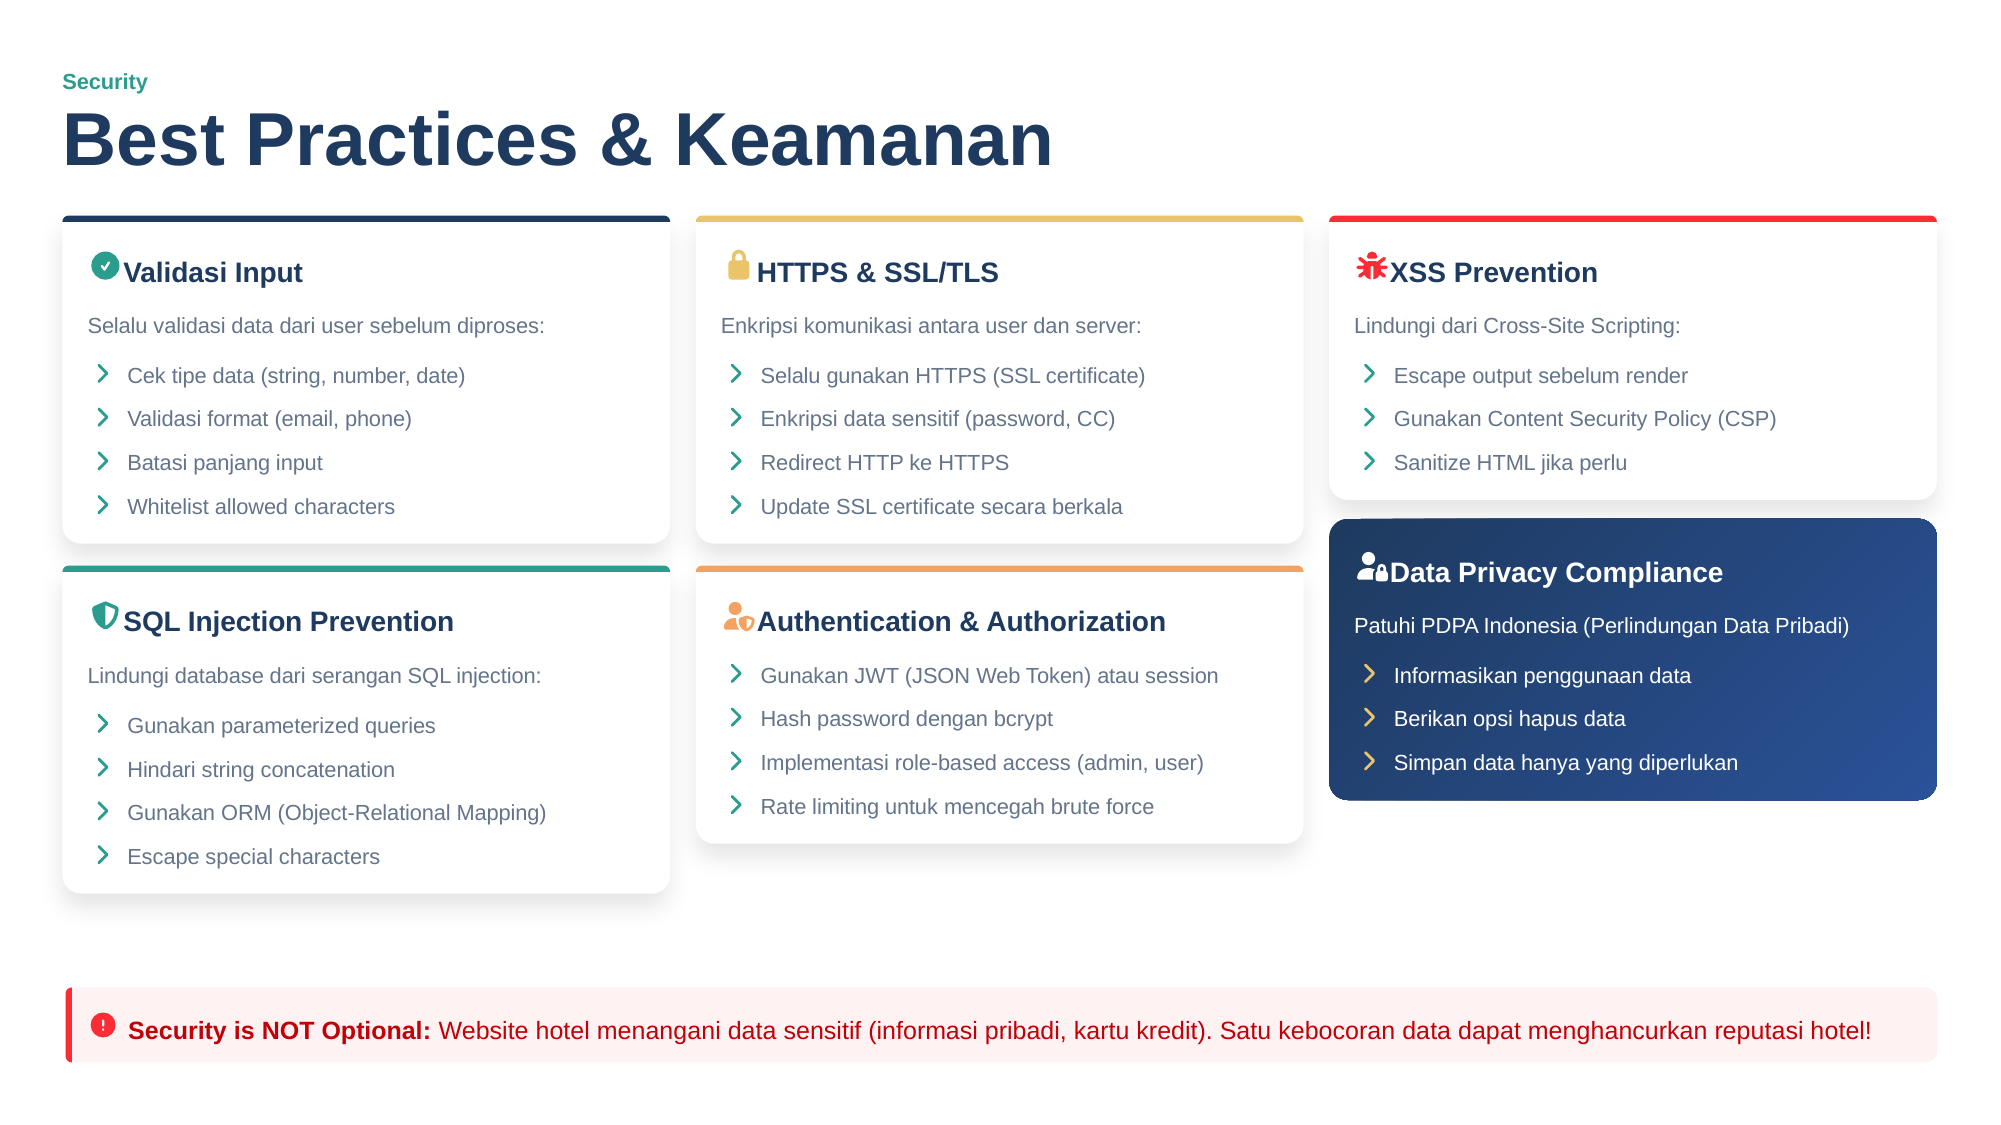

Security
Best Practices & Keamanan

Validasi Input
HTTPS & SSL/TLS
XSS Prevention

Selalu validasi data dari user sebelum diproses:
Enkripsi komunikasi antara user dan server:
Lindungi dari Cross-Site Scripting:
Cek tipe data (string, number, date)
Selalu gunakan HTTPS (SSL certificate)
Escape output sebelum render

Validasi format (email, phone)
Enkripsi data sensitif (password, CC)
Gunakan Content Security Policy (CSP)

Batasi panjang input
Redirect HTTP ke HTTPS
Sanitize HTML jika perlu

Whitelist allowed characters
Update SSL certificate secara berkala

Data Privacy Compliance

SQL Injection Prevention
Authentication & Authorization

Patuhi PDPA Indonesia (Perlindungan Data Pribadi)
Lindungi database dari serangan SQL injection:
Gunakan JWT (JSON Web Token) atau session
Informasikan penggunaan data

Hash password dengan bcrypt
Berikan opsi hapus data
Gunakan parameterized queries

Implementasi role-based access (admin, user)
Simpan data hanya yang diperlukan
Hindari string concatenation

Rate limiting untuk mencegah brute force
Gunakan ORM (Object-Relational Mapping)

Escape special characters

Security is NOT Optional: Website hotel menangani data sensitif (informasi pribadi, kartu kredit). Satu kebocoran data dapat menghancurkan reputasi hotel!